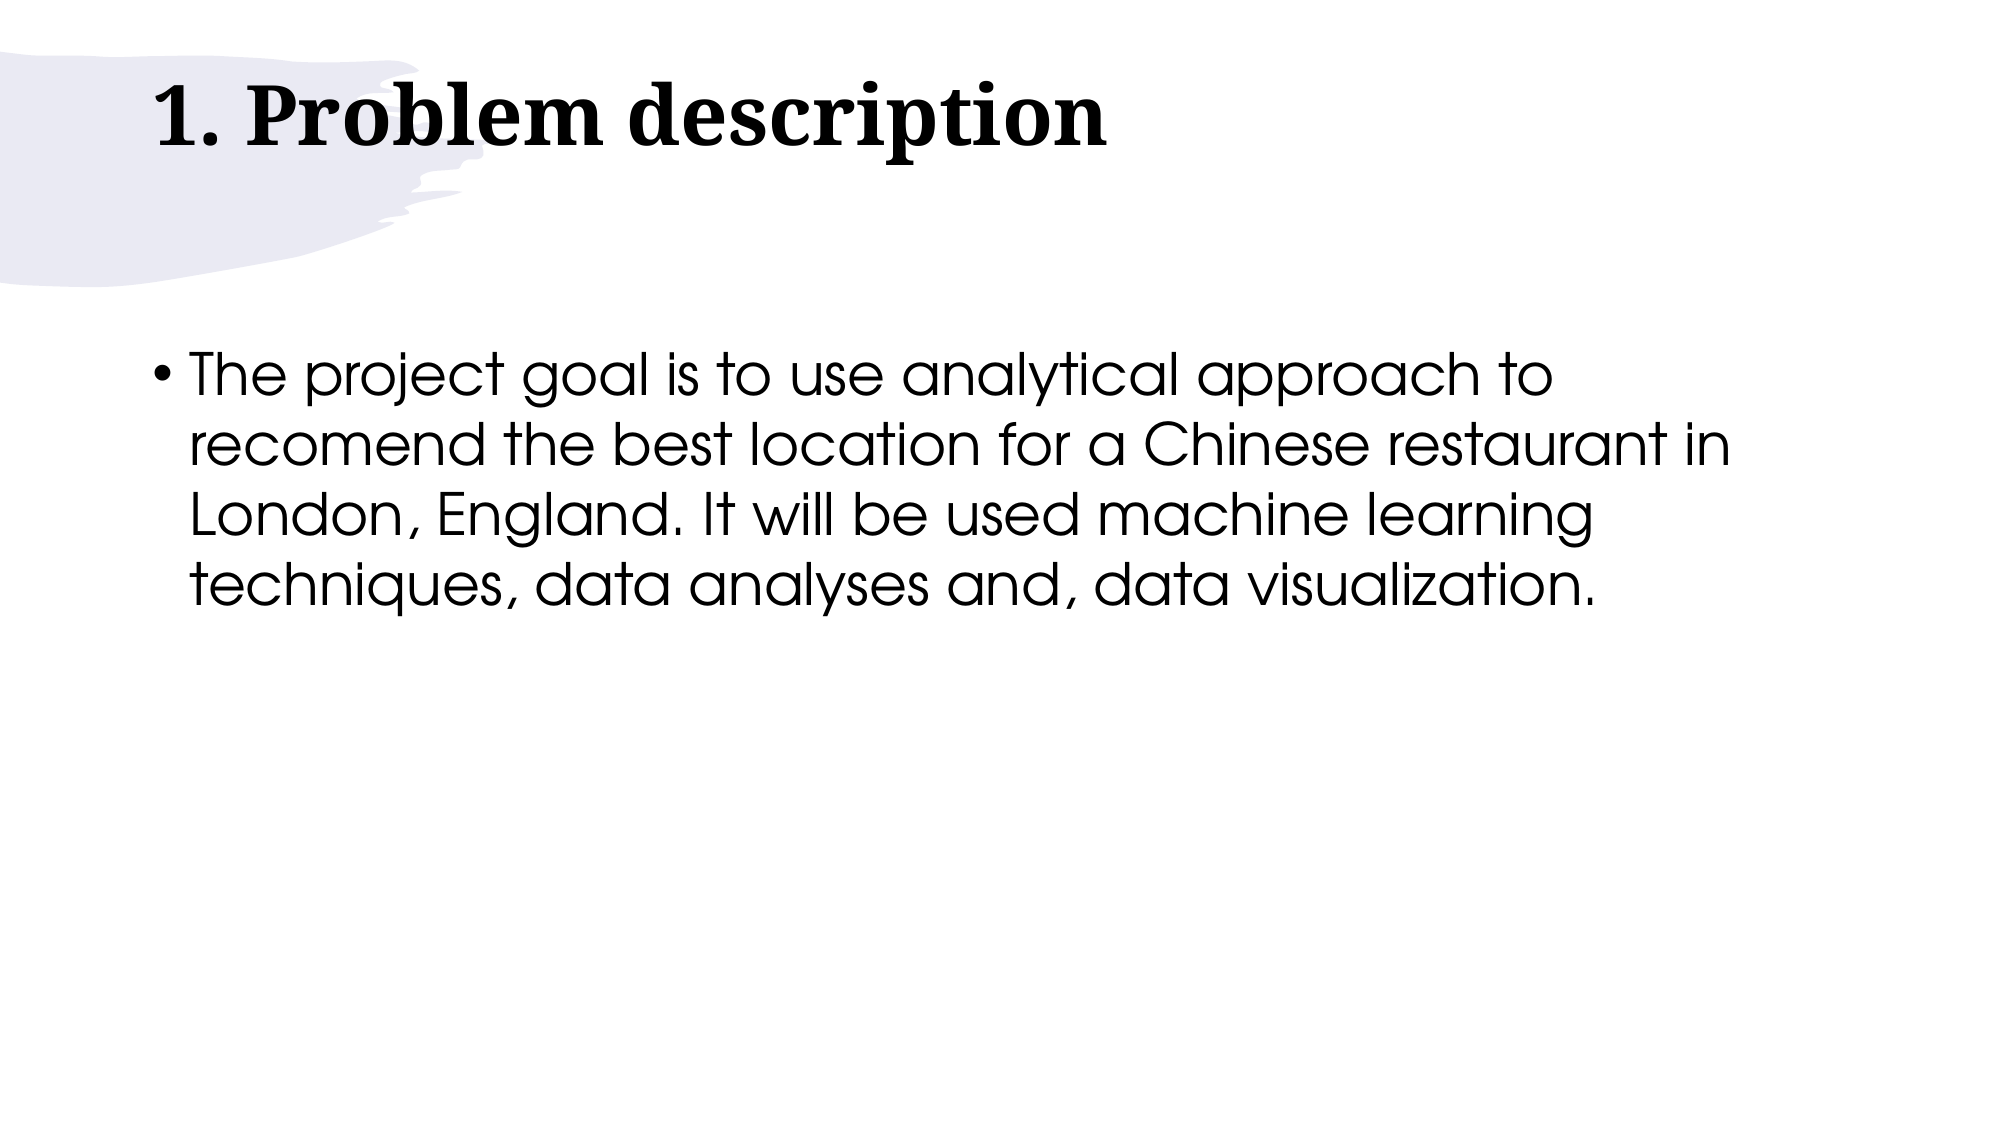

# 1. Problem description
The project goal is to use analytical approach to recomend the best location for a Chinese restaurant in London, England. It will be used machine learning techniques, data analyses and, data visualization.